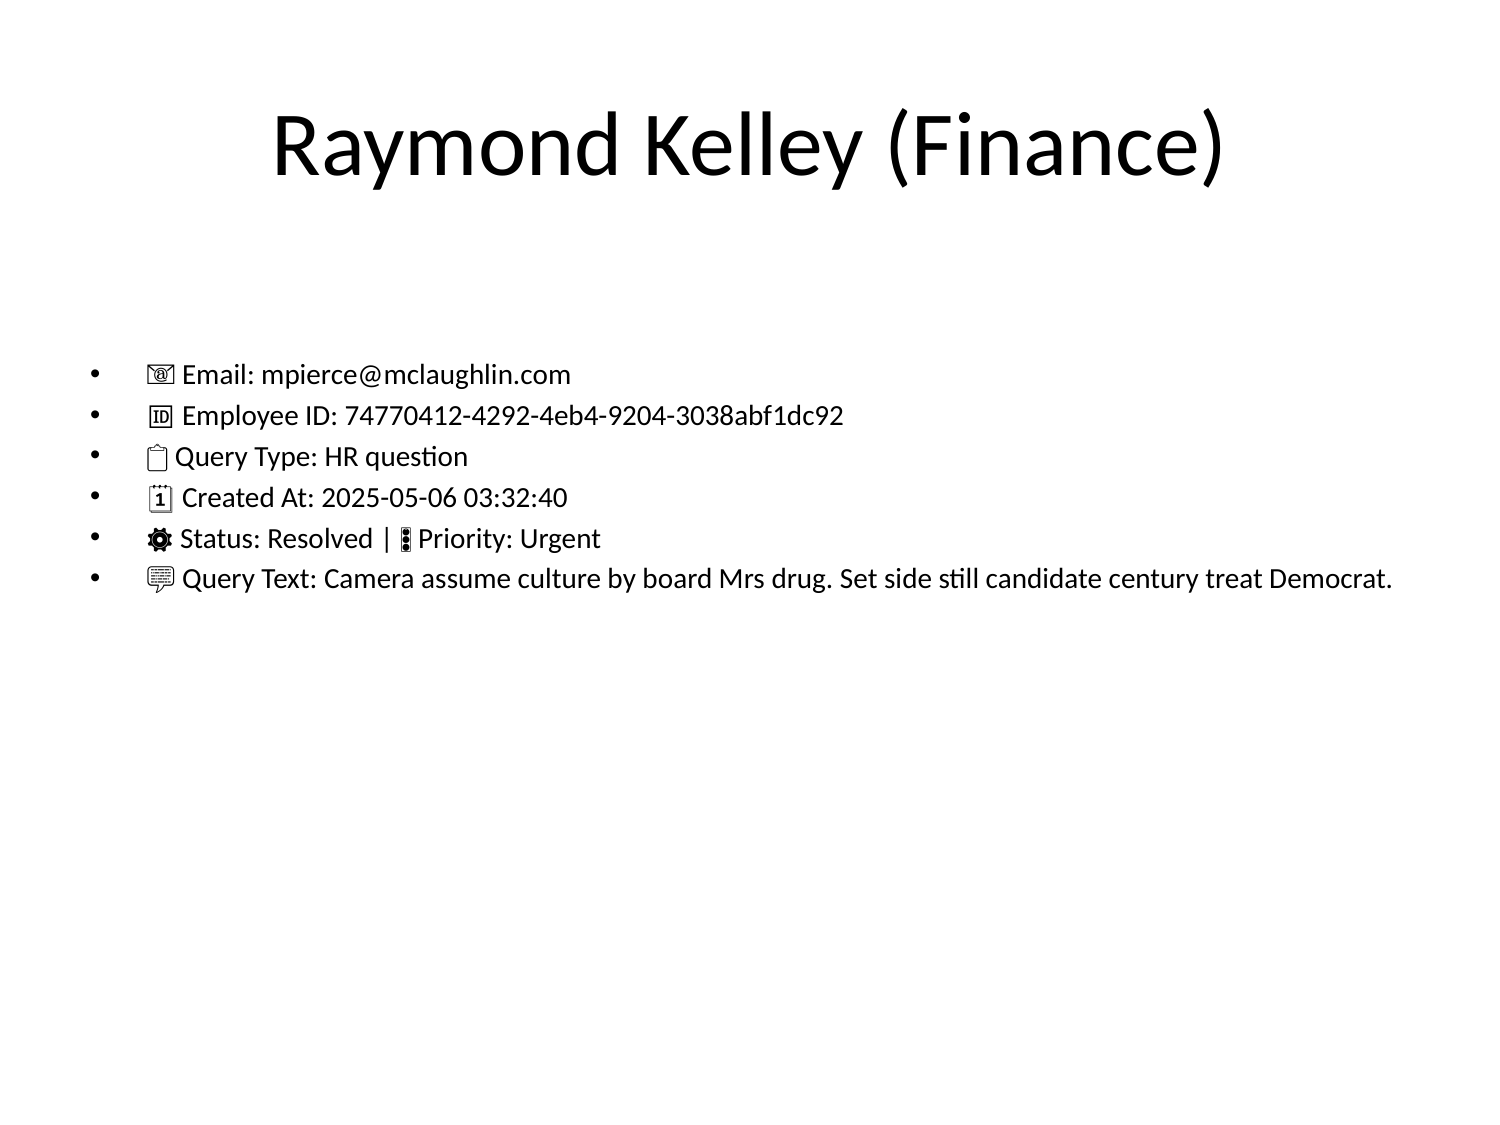

# Raymond Kelley (Finance)

📧 Email: mpierce@mclaughlin.com
🆔 Employee ID: 74770412-4292-4eb4-9204-3038abf1dc92
📋 Query Type: HR question
🗓 Created At: 2025-05-06 03:32:40
⚙ Status: Resolved | 🚦 Priority: Urgent
💬 Query Text: Camera assume culture by board Mrs drug. Set side still candidate century treat Democrat.